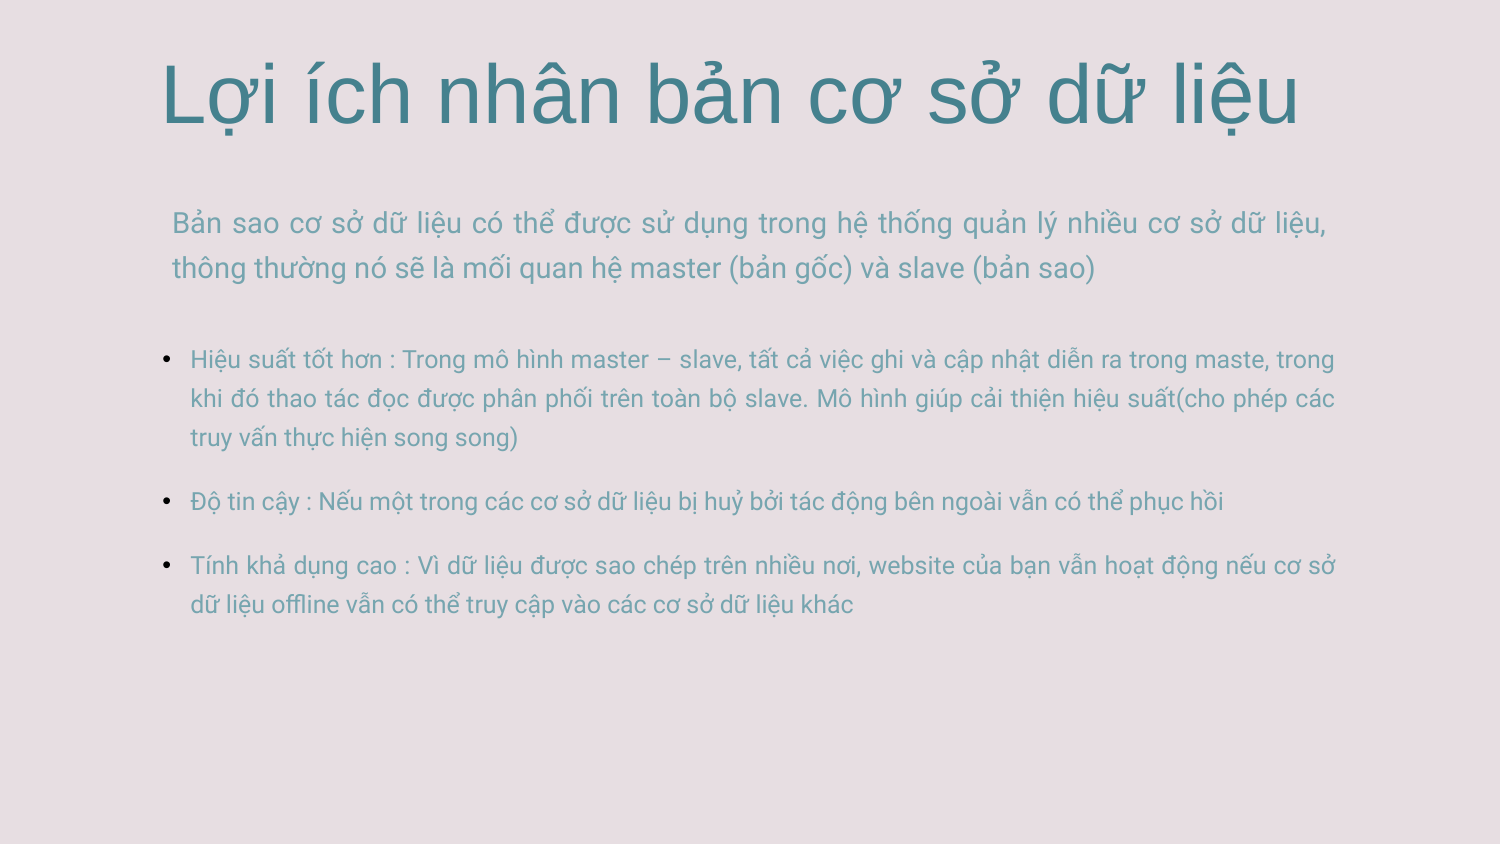

Lợi ích nhân bản cơ sở dữ liệu
Bản sao cơ sở dữ liệu có thể được sử dụng trong hệ thống quản lý nhiều cơ sở dữ liệu, thông thường nó sẽ là mối quan hệ master (bản gốc) và slave (bản sao)
Hiệu suất tốt hơn : Trong mô hình master – slave, tất cả việc ghi và cập nhật diễn ra trong maste, trong khi đó thao tác đọc được phân phối trên toàn bộ slave. Mô hình giúp cải thiện hiệu suất(cho phép các truy vấn thực hiện song song)
Độ tin cậy : Nếu một trong các cơ sở dữ liệu bị huỷ bởi tác động bên ngoài vẫn có thể phục hồi
Tính khả dụng cao : Vì dữ liệu được sao chép trên nhiều nơi, website của bạn vẫn hoạt động nếu cơ sở dữ liệu offline vẫn có thể truy cập vào các cơ sở dữ liệu khác